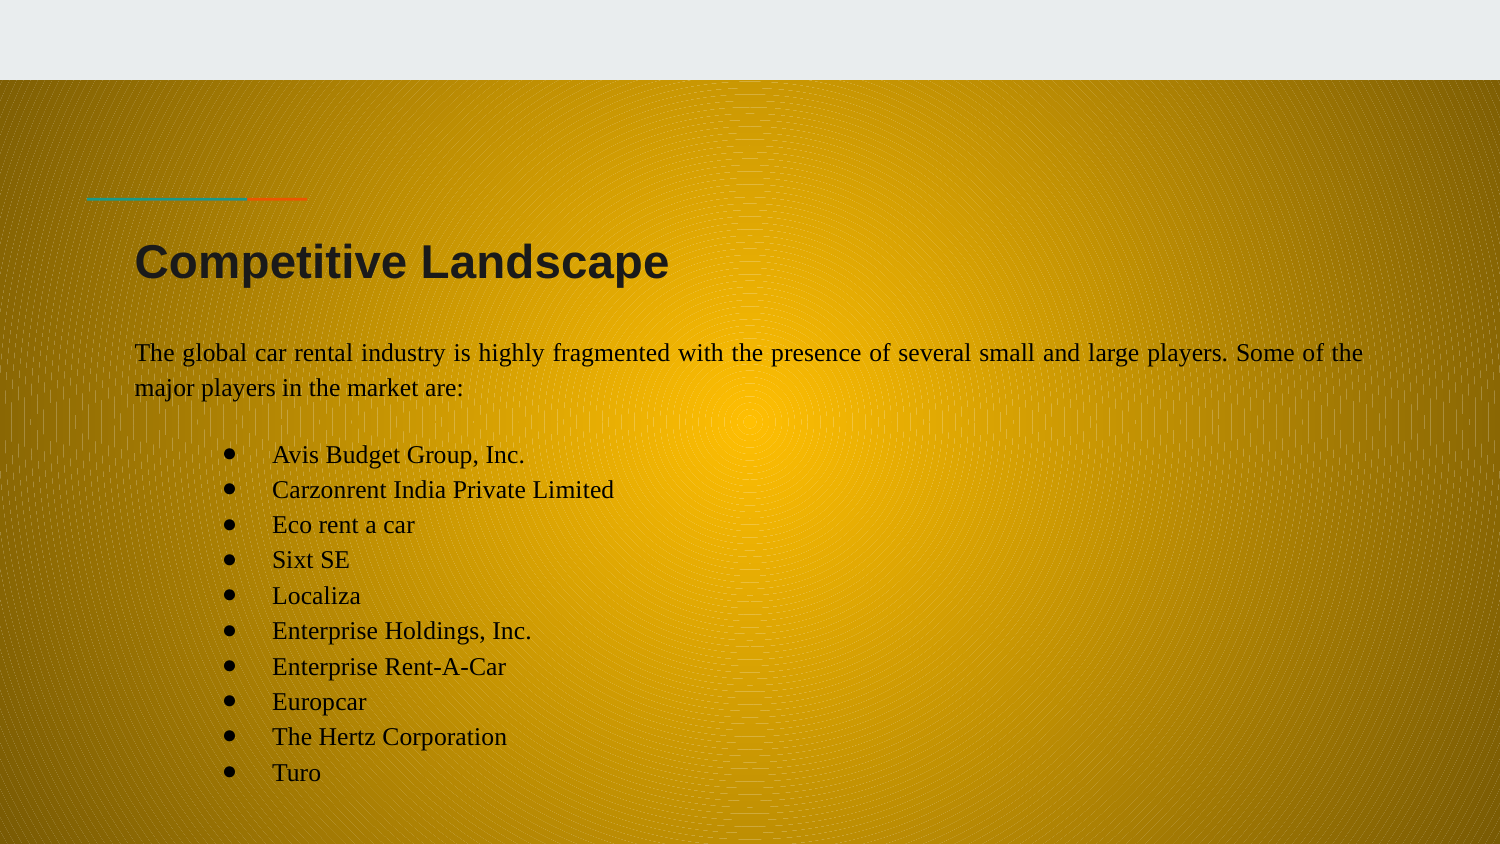

# Competitive Landscape
The global car rental industry is highly fragmented with the presence of several small and large players. Some of the major players in the market are:
Avis Budget Group, Inc.
Carzonrent India Private Limited
Eco rent a car
Sixt SE
Localiza
Enterprise Holdings, Inc.
Enterprise Rent-A-Car
Europcar
The Hertz Corporation
Turo